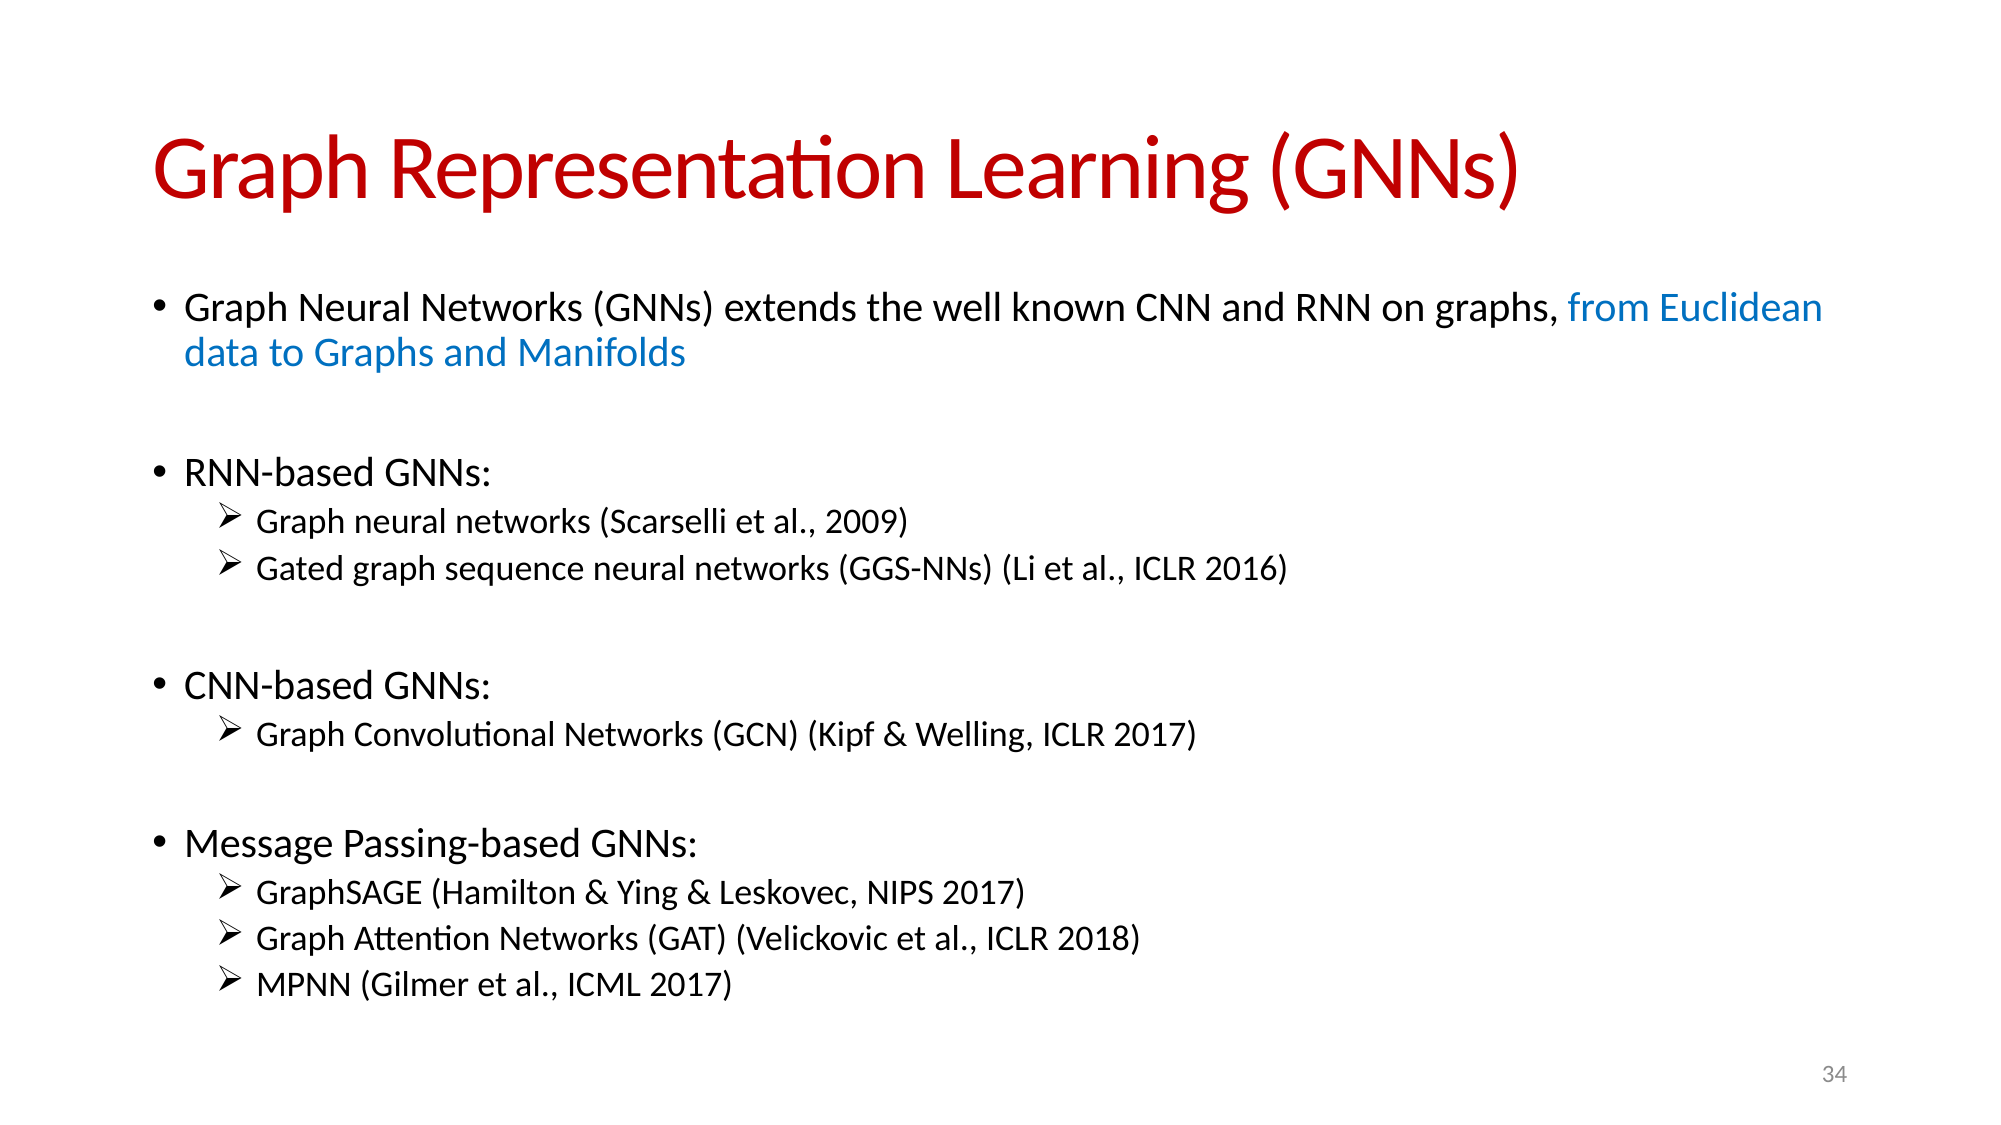

# Graph Representation Learning (GNNs)
Graph Neural Networks (GNNs) extends the well known CNN and RNN on graphs, from Euclidean data to Graphs and Manifolds

RNN-based GNNs:
 Graph neural networks (Scarselli et al., 2009)
 Gated graph sequence neural networks (GGS-NNs) (Li et al., ICLR 2016)

CNN-based GNNs:
 Graph Convolutional Networks (GCN) (Kipf & Welling, ICLR 2017)

Message Passing-based GNNs:
 GraphSAGE (Hamilton & Ying & Leskovec, NIPS 2017)
 Graph Attention Networks (GAT) (Velickovic et al., ICLR 2018)
 MPNN (Gilmer et al., ICML 2017)

34